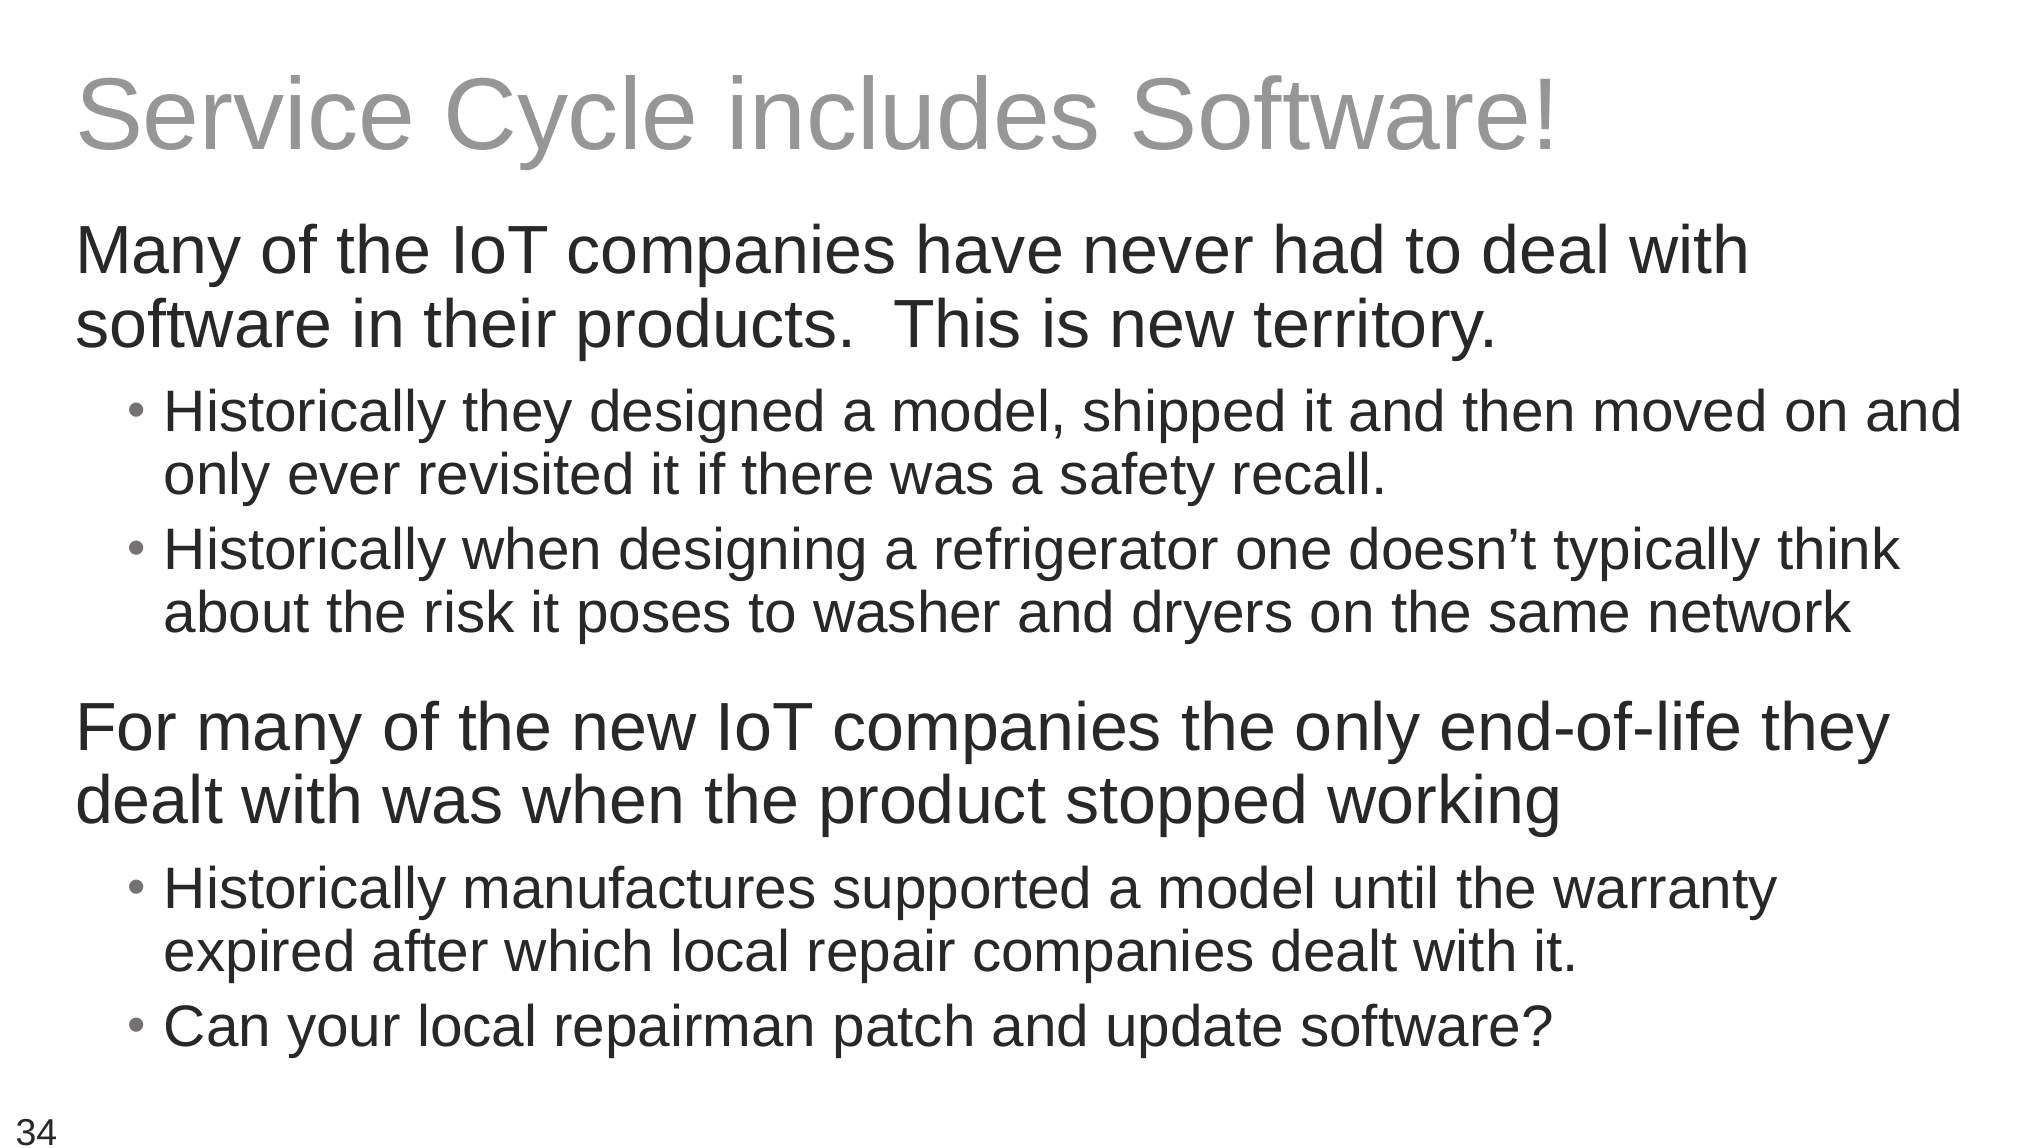

Service Cycle includes Software!
Many of the IoT companies have never had to deal with software in their products.  This is new territory.
Historically they designed a model, shipped it and then moved on and only ever revisited it if there was a safety recall.
Historically when designing a refrigerator one doesn’t typically think about the risk it poses to washer and dryers on the same network
For many of the new IoT companies the only end-of-life they dealt with was when the product stopped working
Historically manufactures supported a model until the warranty expired after which local repair companies dealt with it.
Can your local repairman patch and update software?

34